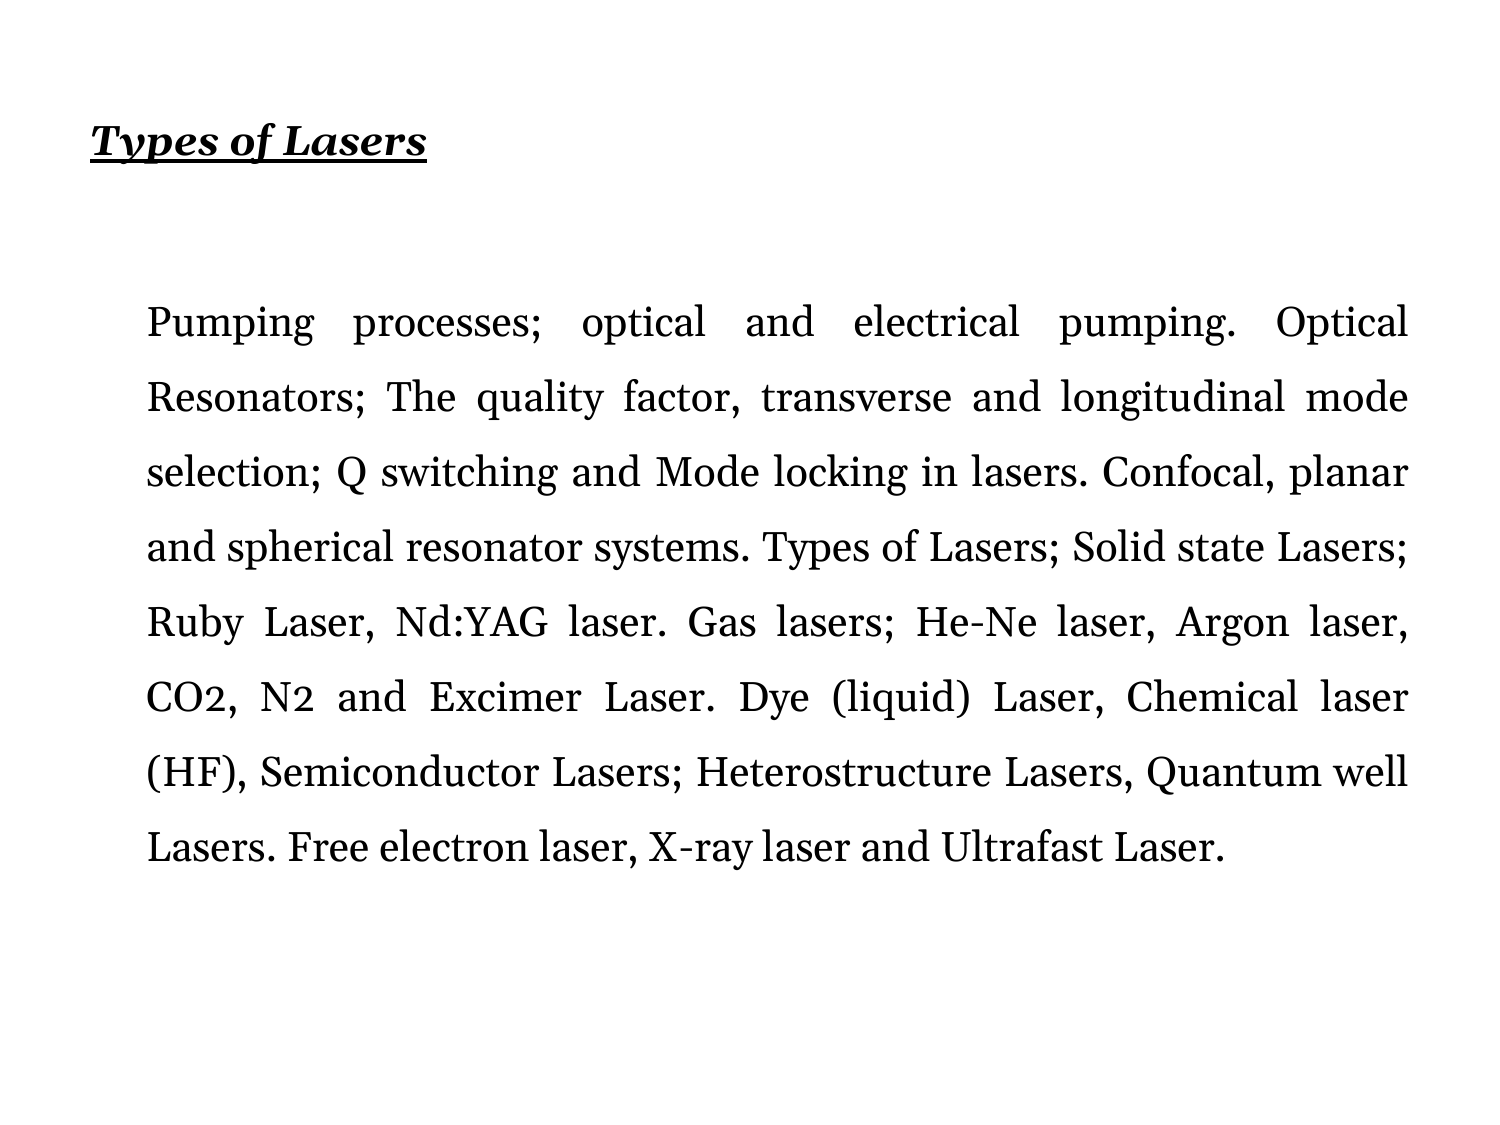

# Types of Lasers
	Pumping processes; optical and electrical pumping. Optical Resonators; The quality factor, transverse and longitudinal mode selection; Q switching and Mode locking in lasers. Confocal, planar and spherical resonator systems. Types of Lasers; Solid state Lasers; Ruby Laser, Nd:YAG laser. Gas lasers; He-Ne laser, Argon laser, CO2, N2 and Excimer Laser. Dye (liquid) Laser, Chemical laser (HF), Semiconductor Lasers; Heterostructure Lasers, Quantum well Lasers. Free electron laser, X-ray laser and Ultrafast Laser.